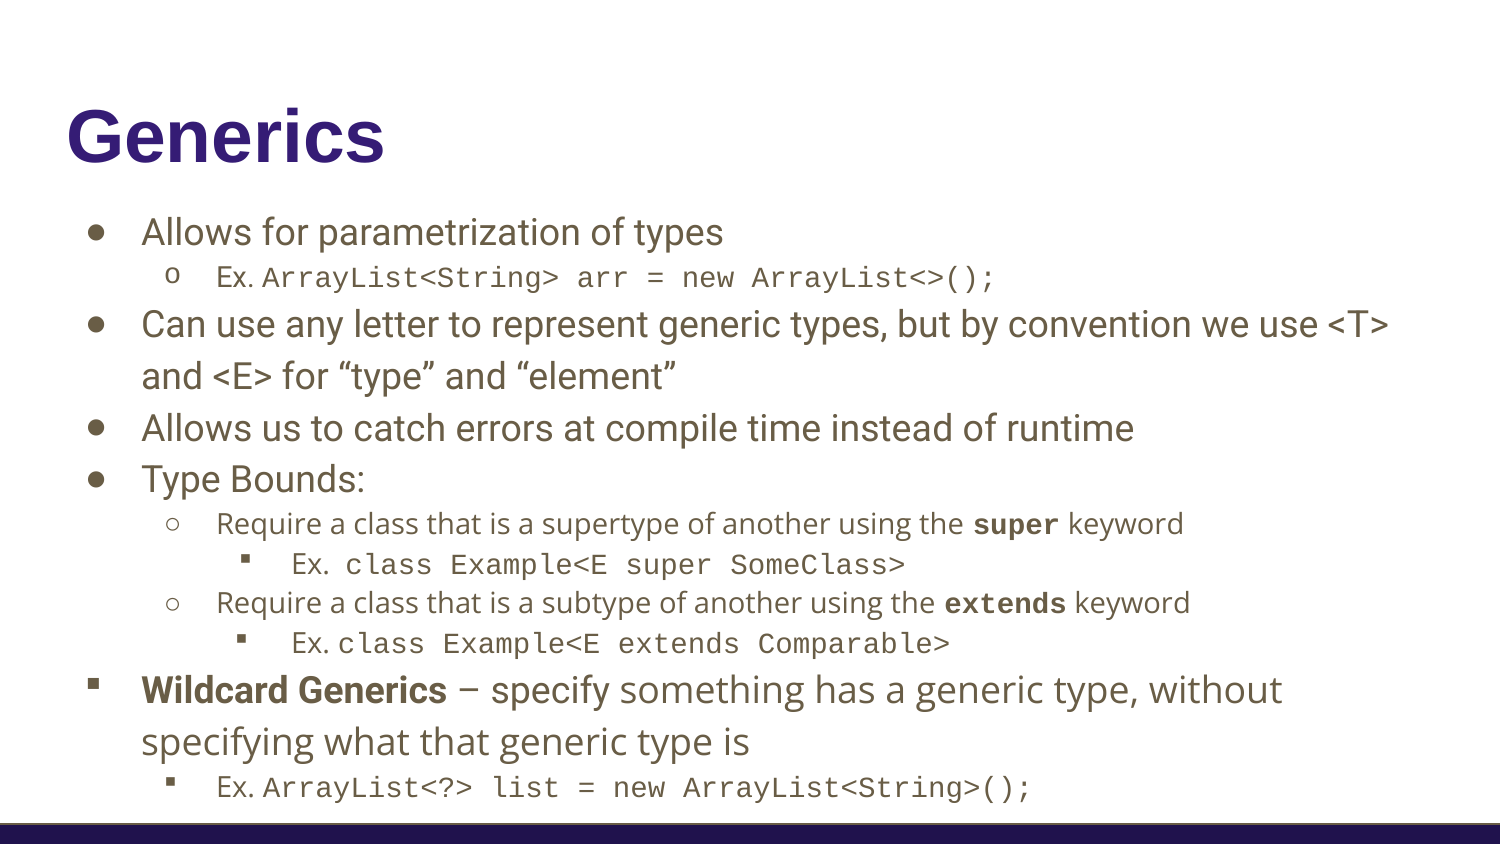

# Generics
Allows for parametrization of types
Ex. ArrayList<String> arr = new ArrayList<>();
Can use any letter to represent generic types, but by convention we use <T> and <E> for “type” and “element”
Allows us to catch errors at compile time instead of runtime
Type Bounds:
Require a class that is a supertype of another using the super keyword
Ex.  class Example<E super SomeClass>
Require a class that is a subtype of another using the extends keyword
Ex. class Example<E extends Comparable>
Wildcard Generics – specify something has a generic type, without specifying what that generic type is
Ex. ArrayList<?> list = new ArrayList<String>();